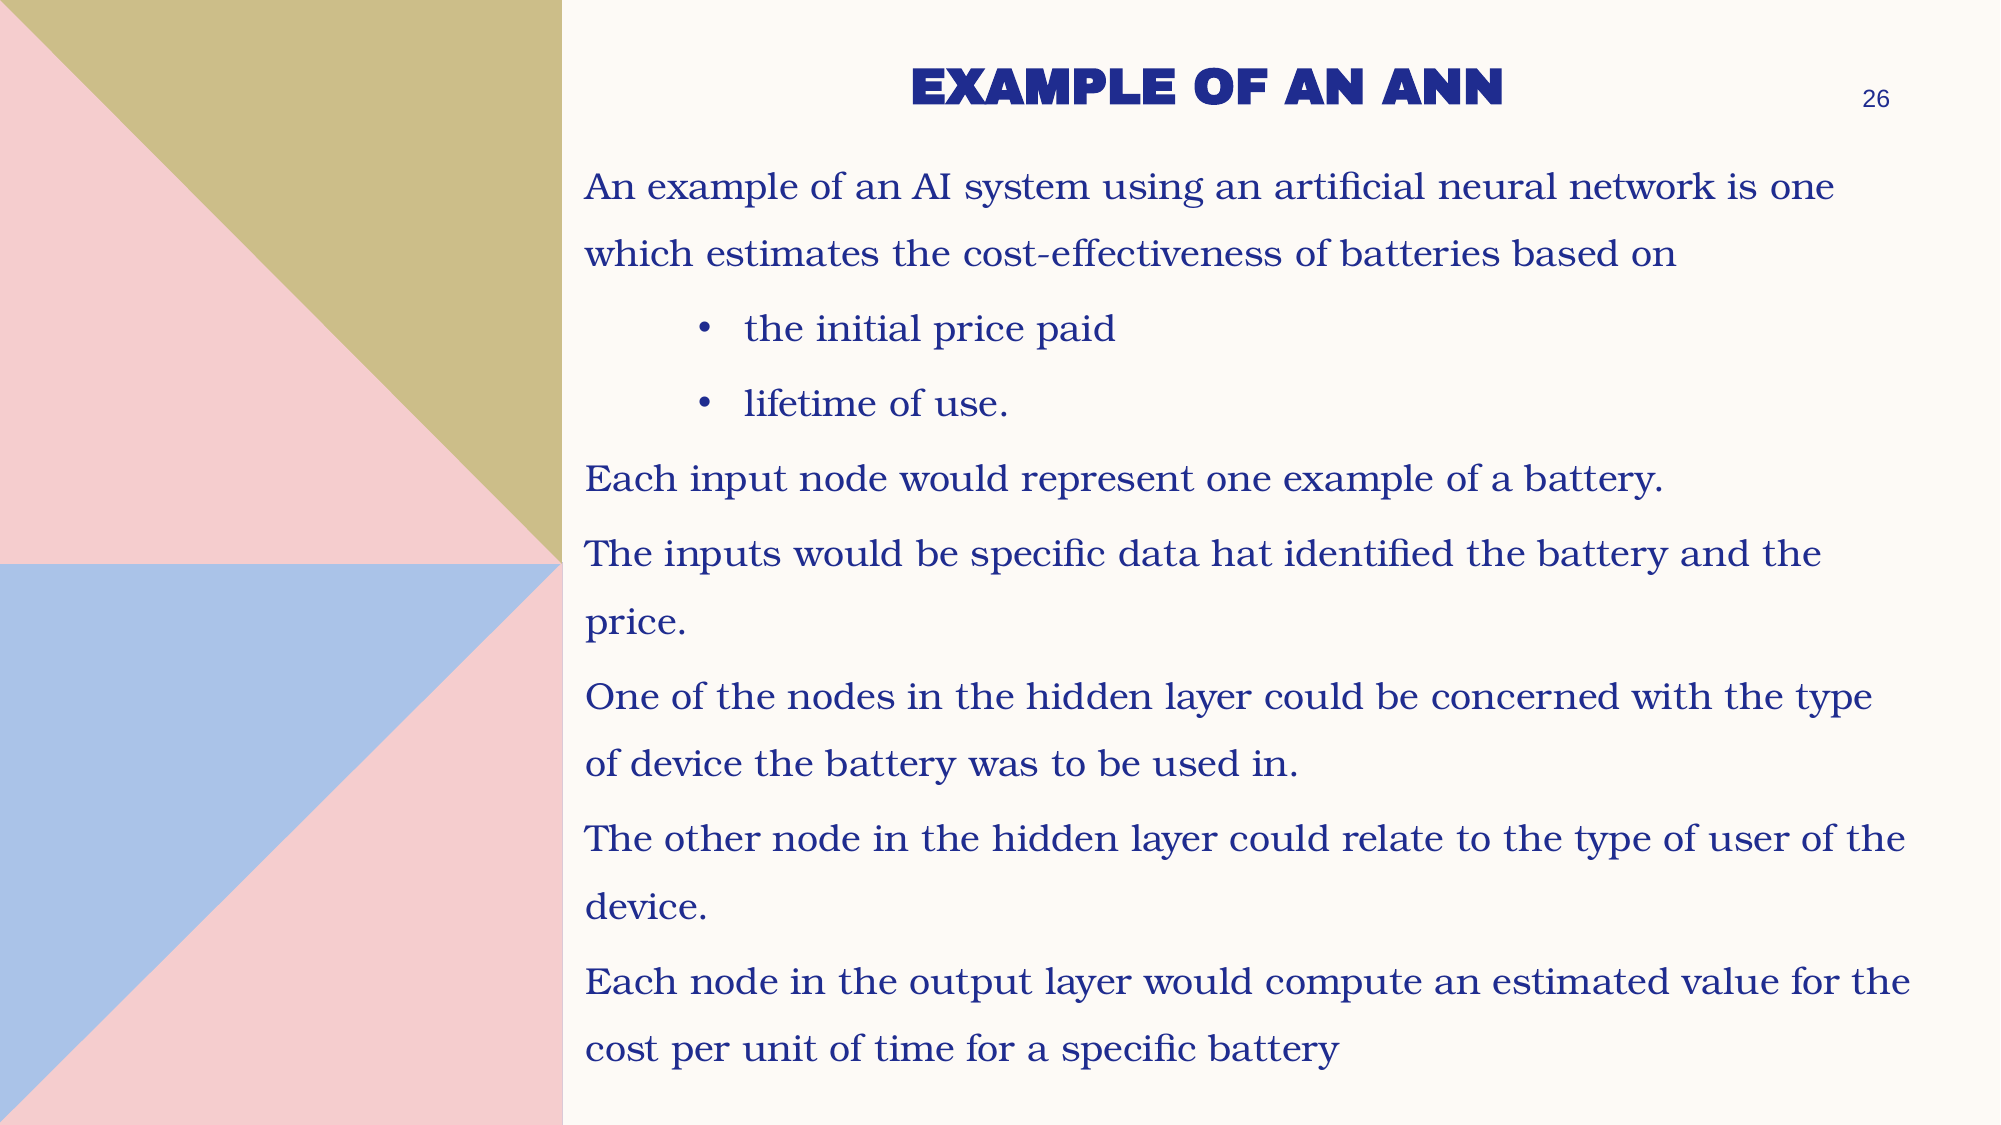

# Example of an ANN
26
An example of an AI system using an artificial neural network is one which estimates the cost-effectiveness of batteries based on
the initial price paid
lifetime of use.
Each input node would represent one example of a battery.
The inputs would be specific data hat identified the battery and the price.
One of the nodes in the hidden layer could be concerned with the type of device the battery was to be used in.
The other node in the hidden layer could relate to the type of user of the device.
Each node in the output layer would compute an estimated value for the cost per unit of time for a specific battery